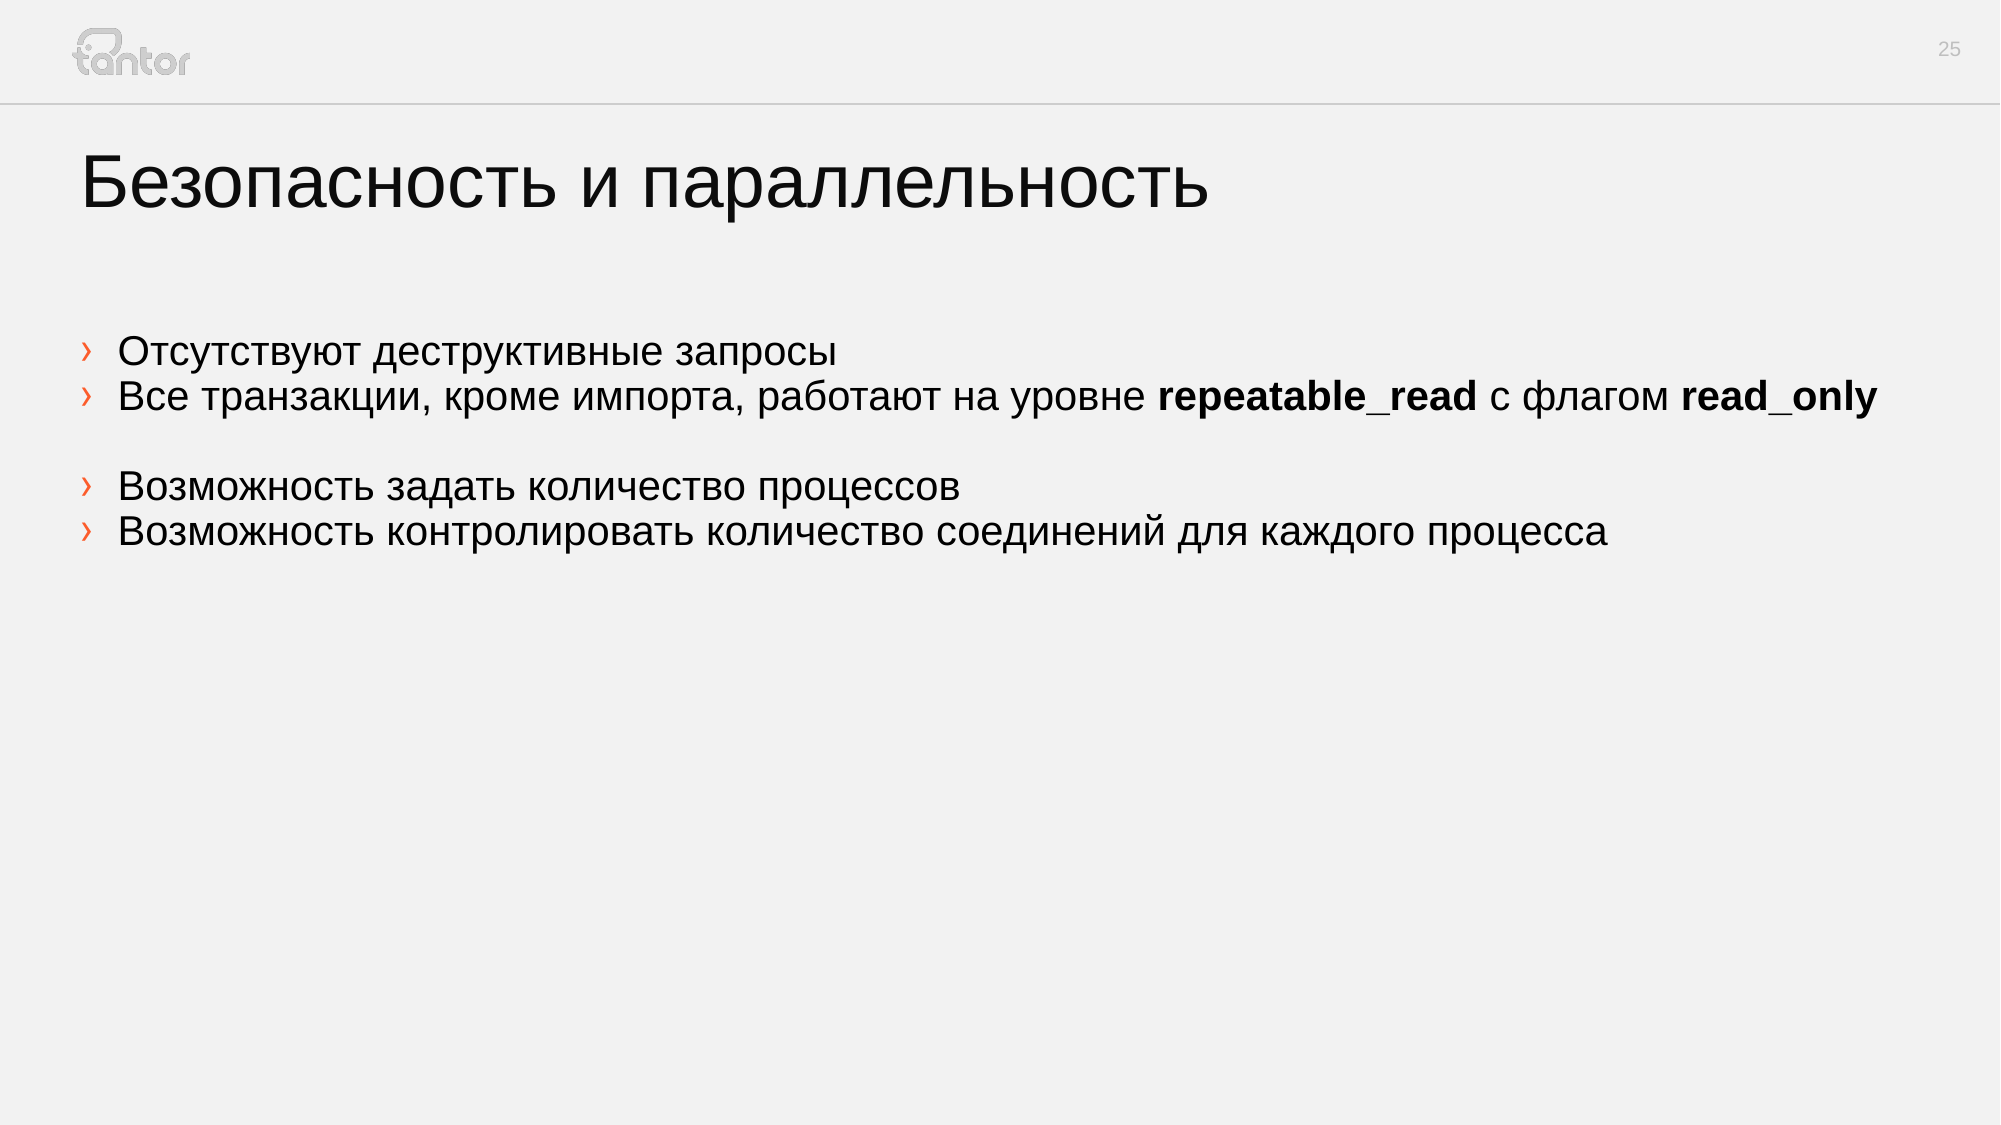

# Безопасность и параллельность
Отсутствуют деструктивные запросы
Все транзакции, кроме импорта, работают на уровне repeatable_read с флагом read_only

Возможность задать количество процессов
Возможность контролировать количество соединений для каждого процесса